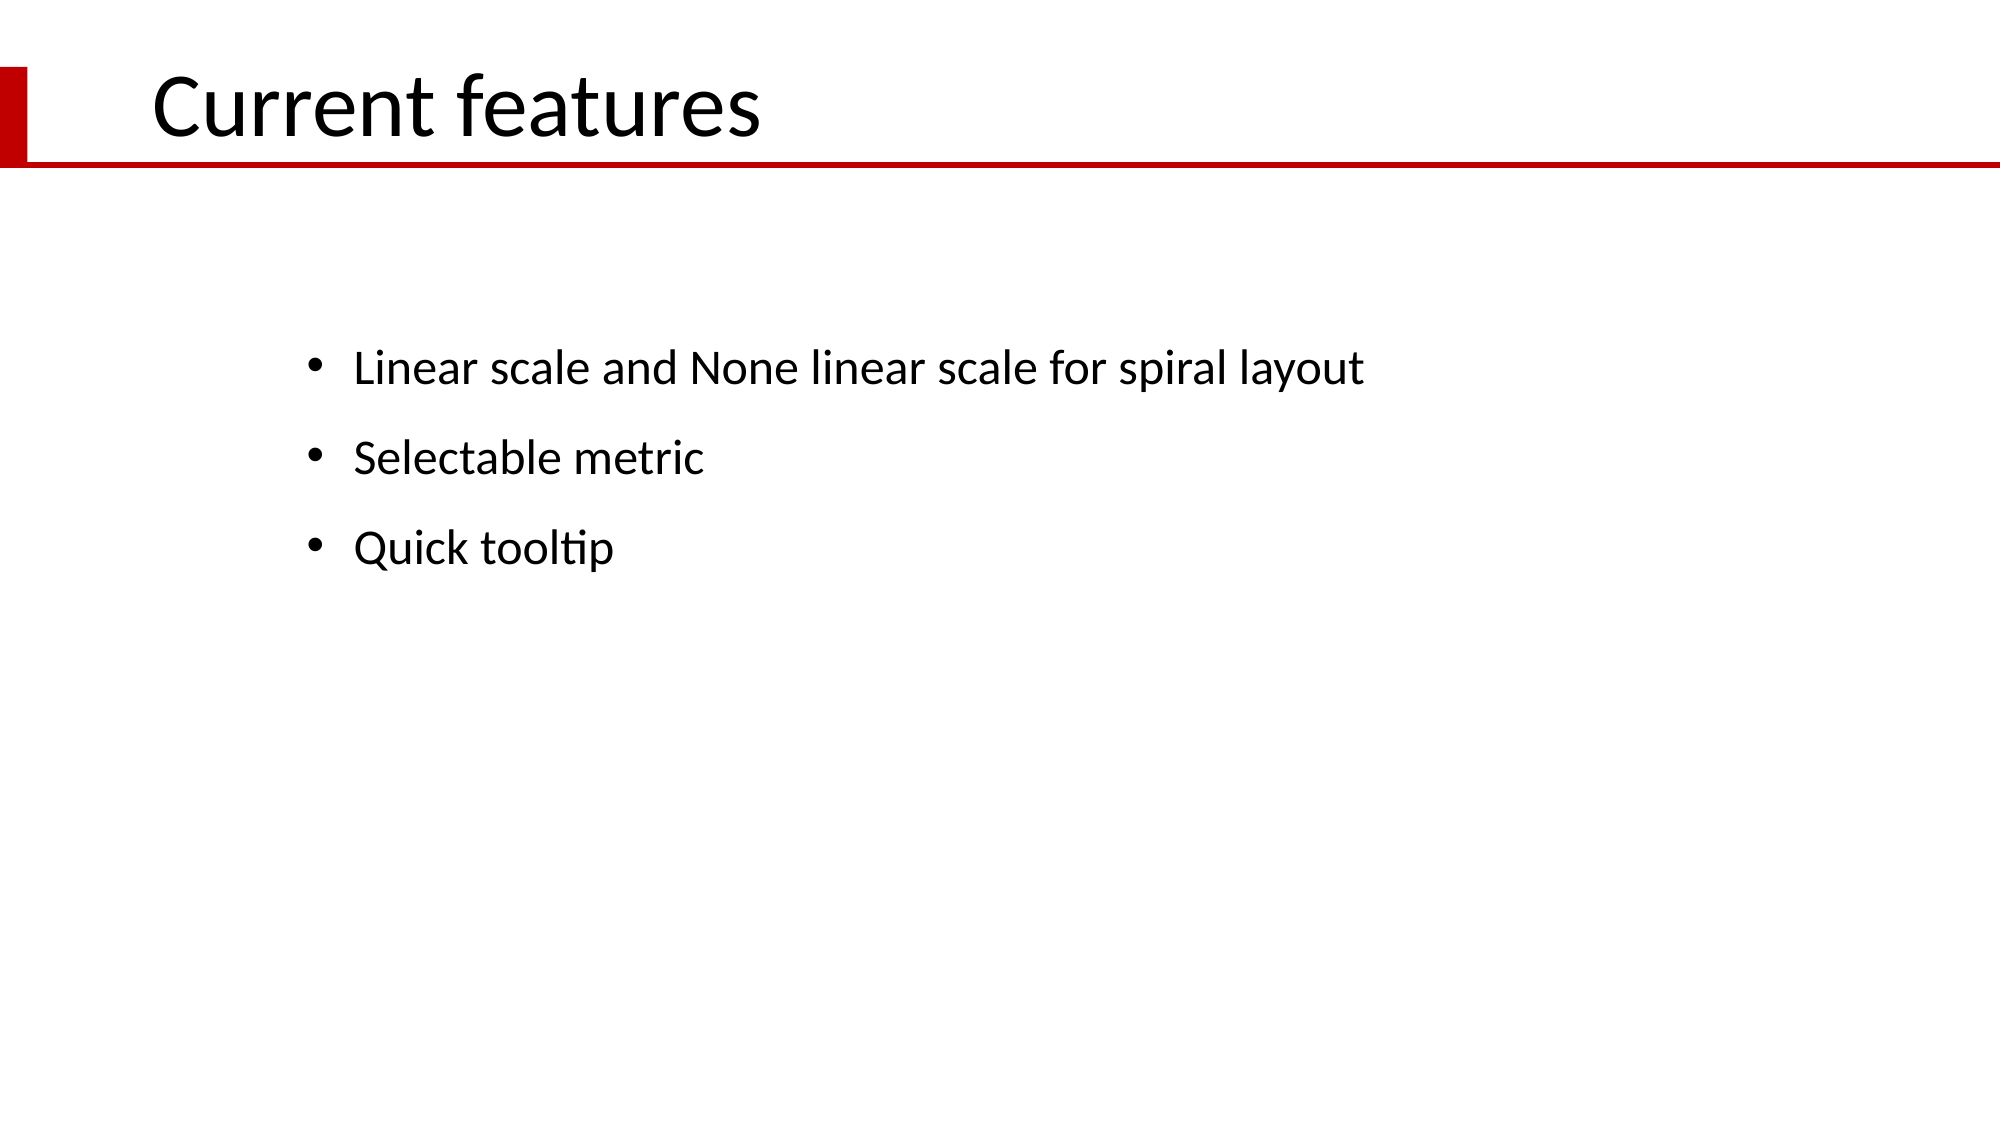

# Current features

Linear scale and None linear scale for spiral layout
Selectable metric
Quick tooltip